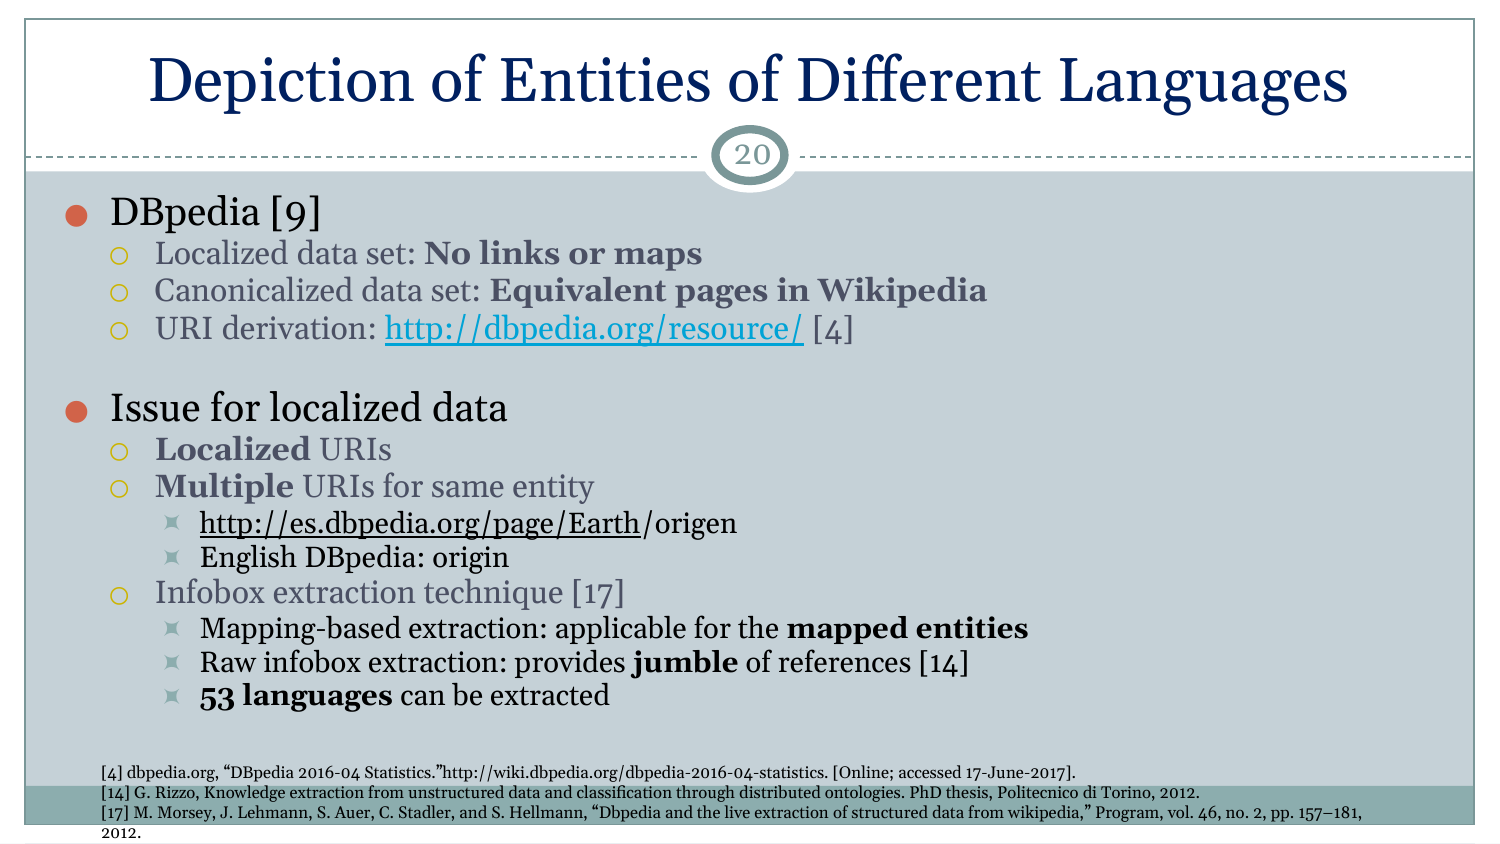

# Depiction of Entities of Different Languages
20
DBpedia [9]
Localized data set: No links or maps
Canonicalized data set: Equivalent pages in Wikipedia
URI derivation: http://dbpedia.org/resource/ [4]

Issue for localized data
Localized URIs
Multiple URIs for same entity
http://es.dbpedia.org/page/Earth/origen
English DBpedia: origin
Infobox extraction technique [17]
Mapping-based extraction: applicable for the mapped entities
Raw infobox extraction: provides jumble of references [14]
53 languages can be extracted
[4] dbpedia.org, “DBpedia 2016-04 Statistics.”http://wiki.dbpedia.org/dbpedia-2016-04-statistics. [Online; accessed 17-June-2017].
[14] G. Rizzo, Knowledge extraction from unstructured data and classification through distributed ontologies. PhD thesis, Politecnico di Torino, 2012.
[17] M. Morsey, J. Lehmann, S. Auer, C. Stadler, and S. Hellmann, “Dbpedia and the live extraction of structured data from wikipedia,” Program, vol. 46, no. 2, pp. 157–181, 2012.